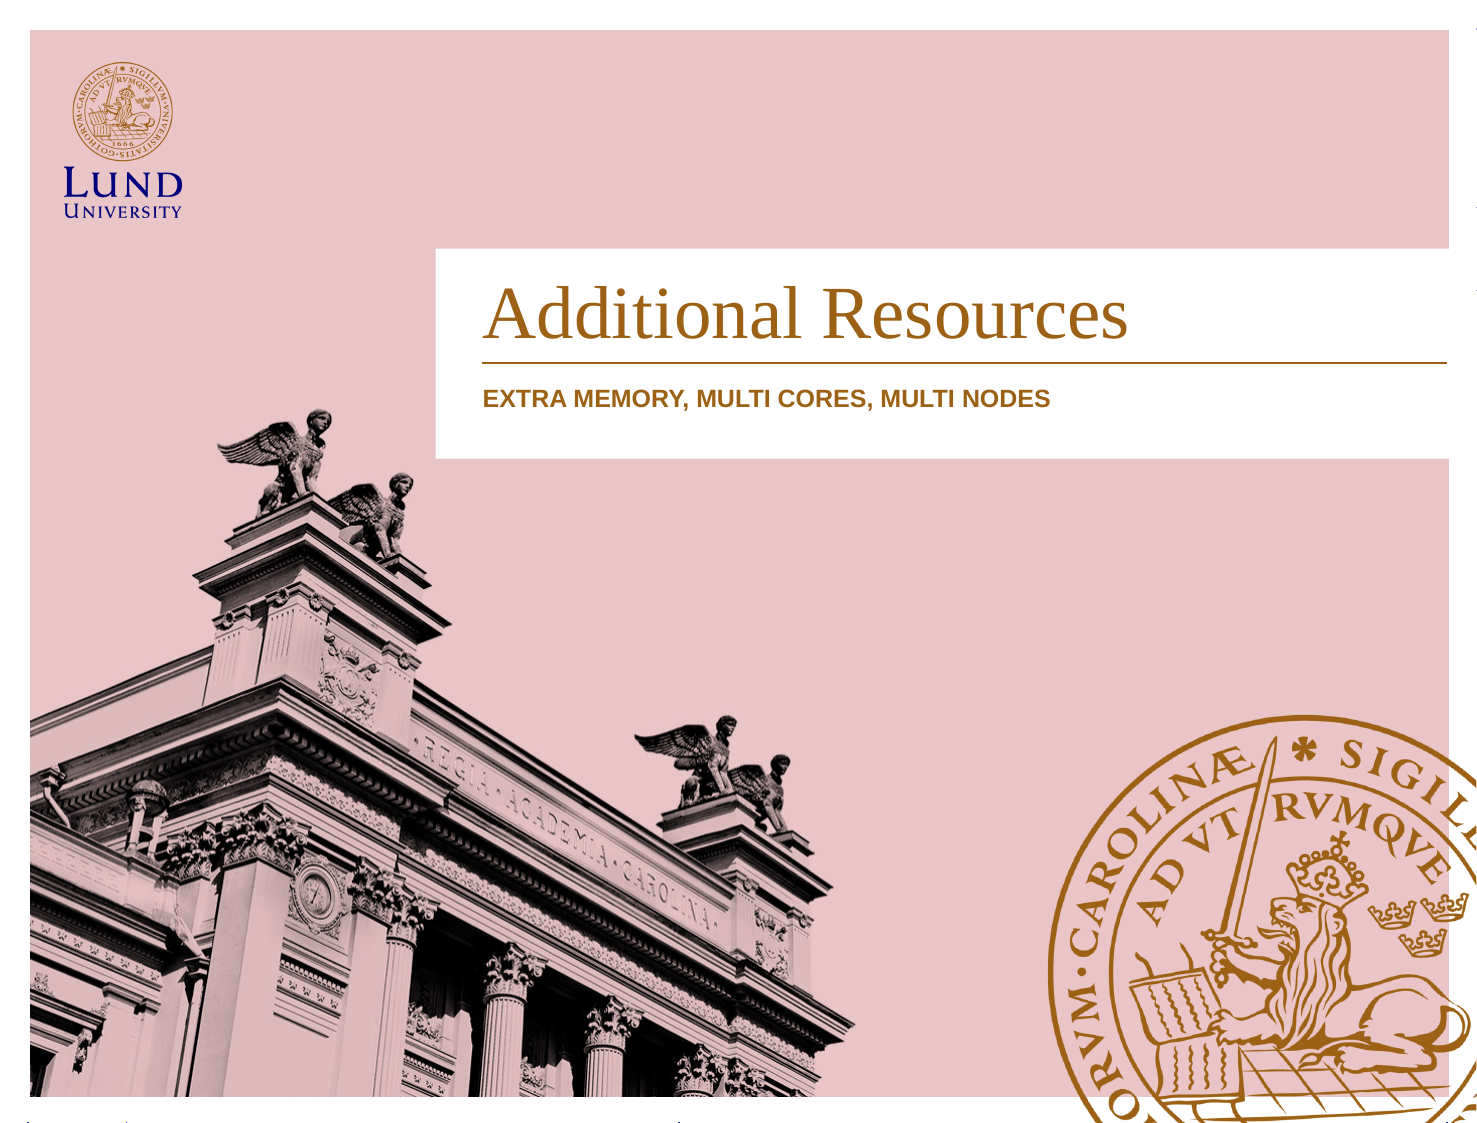

# Additional Resources
Extra Memory, Multi cores, Multi Nodes